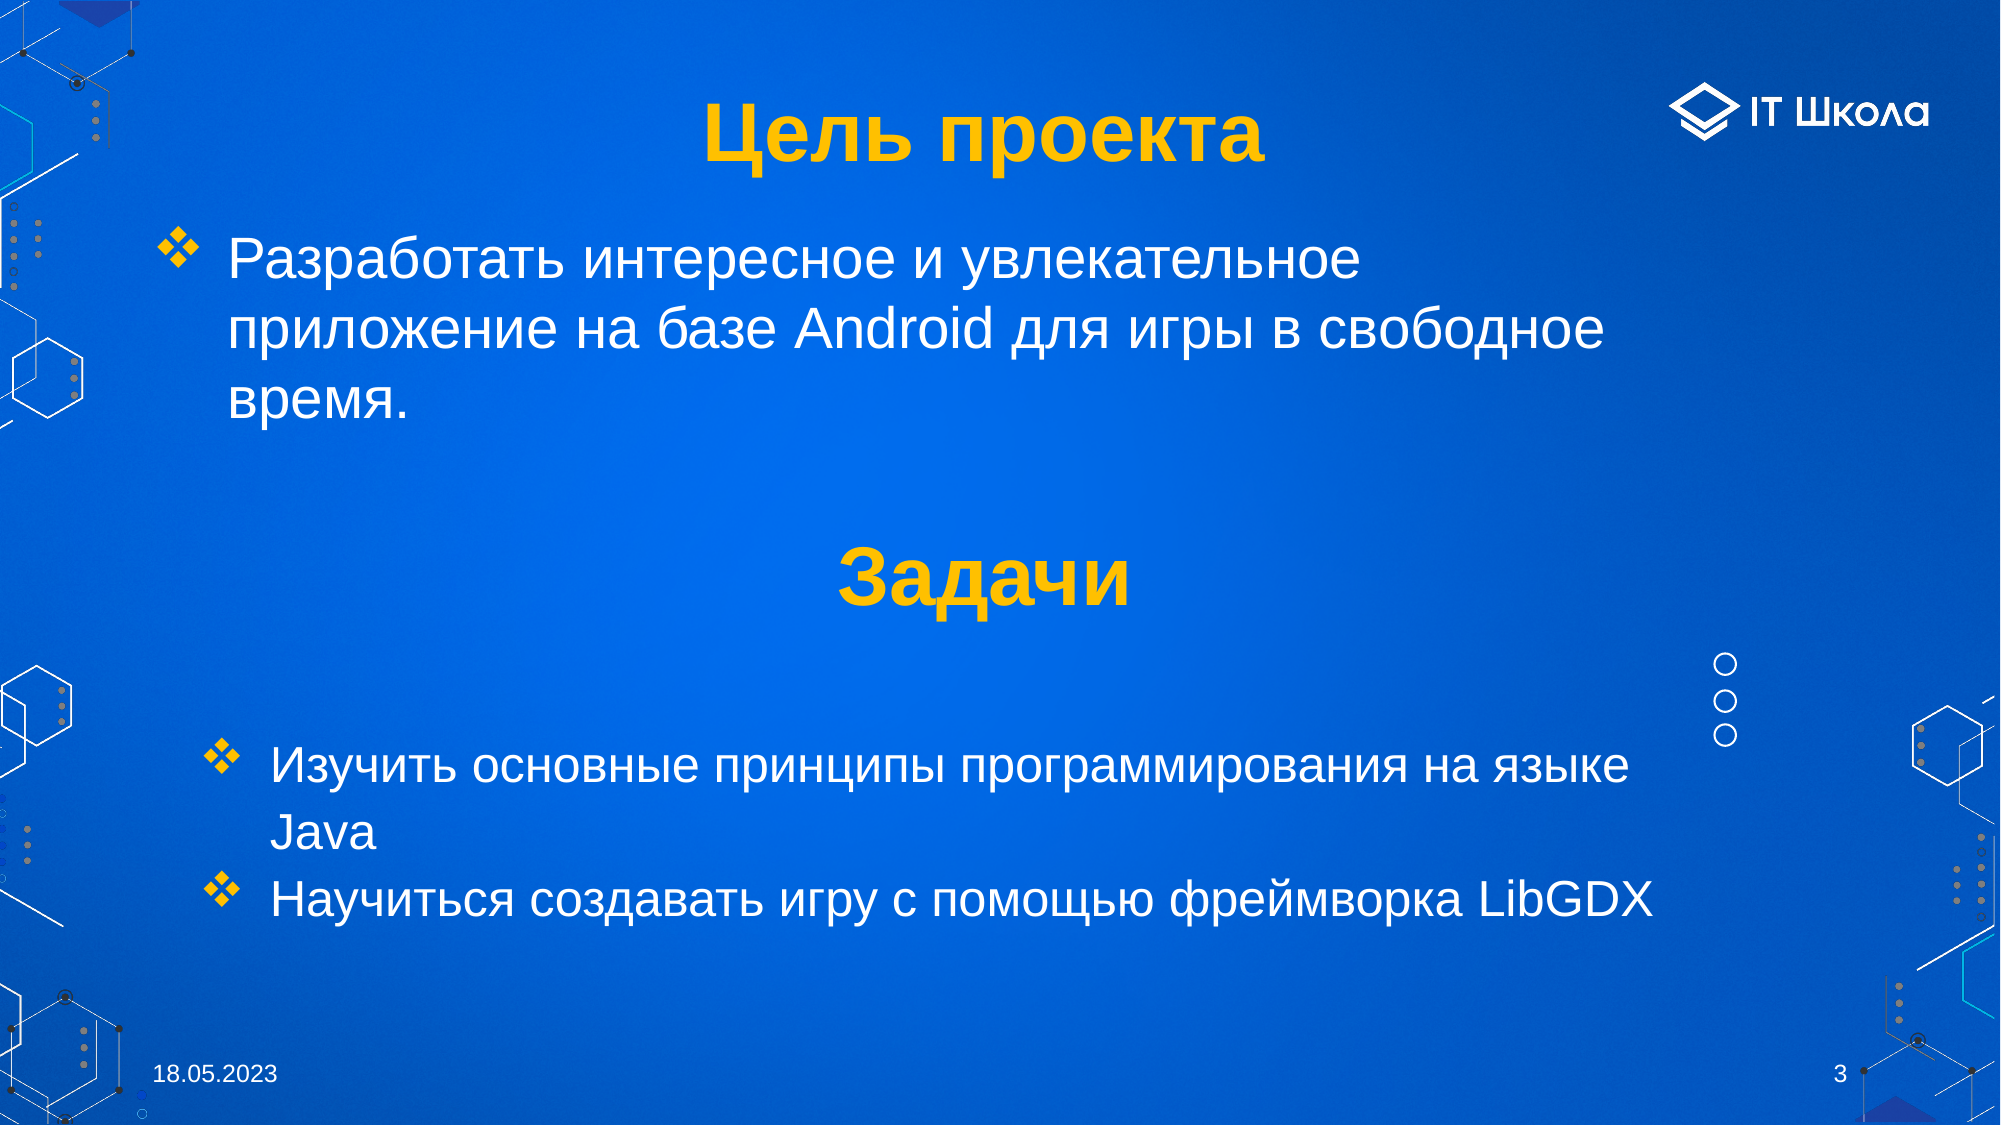

# Цель проекта
Разработать интересное и увлекательное приложение на базе Android для игры в свободное время.
Задачи

Изучить основные принципы программирования на языке Java
Научиться создавать игру с помощью фреймворка LibGDX
18.05.2023
3